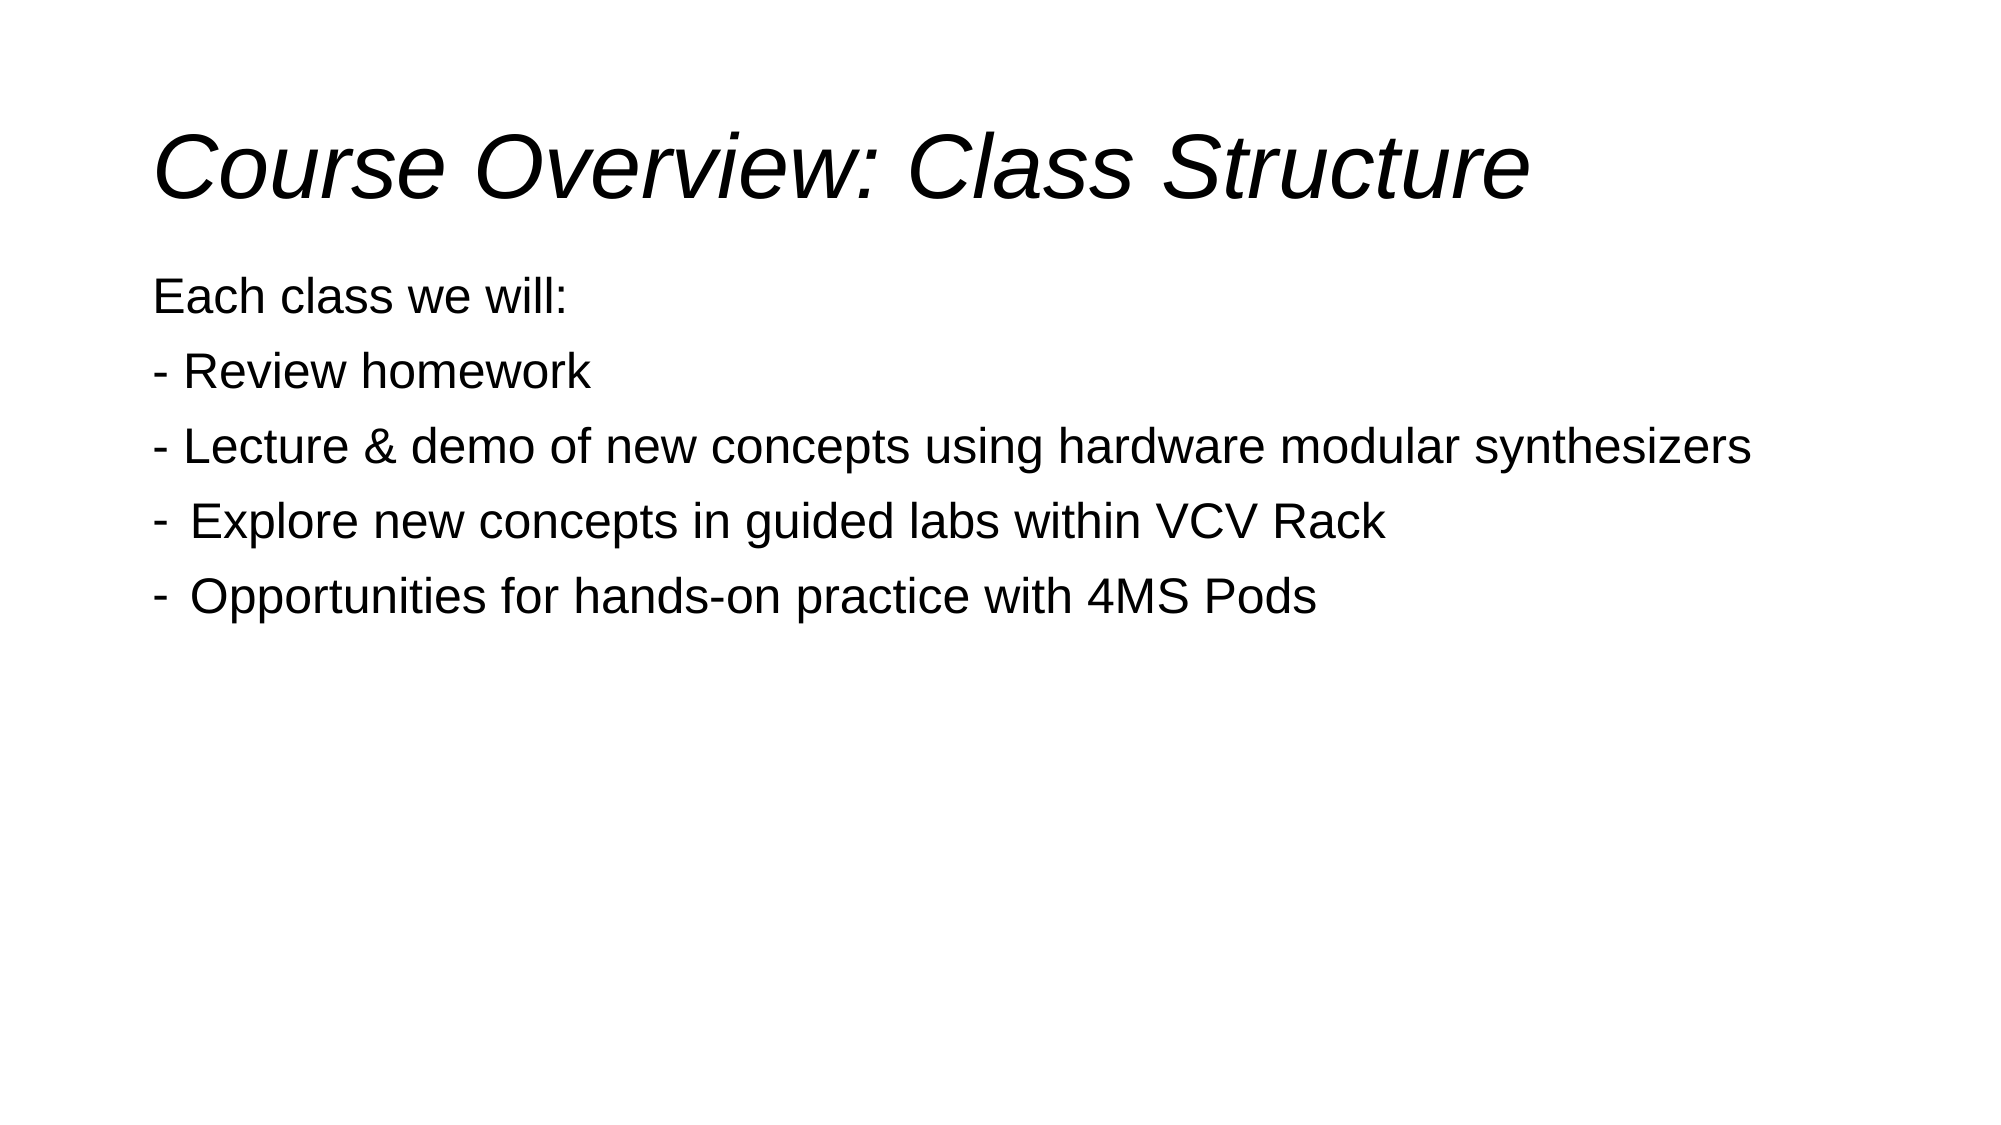

# Course Overview: Class Structure
Each class we will:
- Review homework
- Lecture & demo of new concepts using hardware modular synthesizers
Explore new concepts in guided labs within VCV Rack
Opportunities for hands-on practice with 4MS Pods